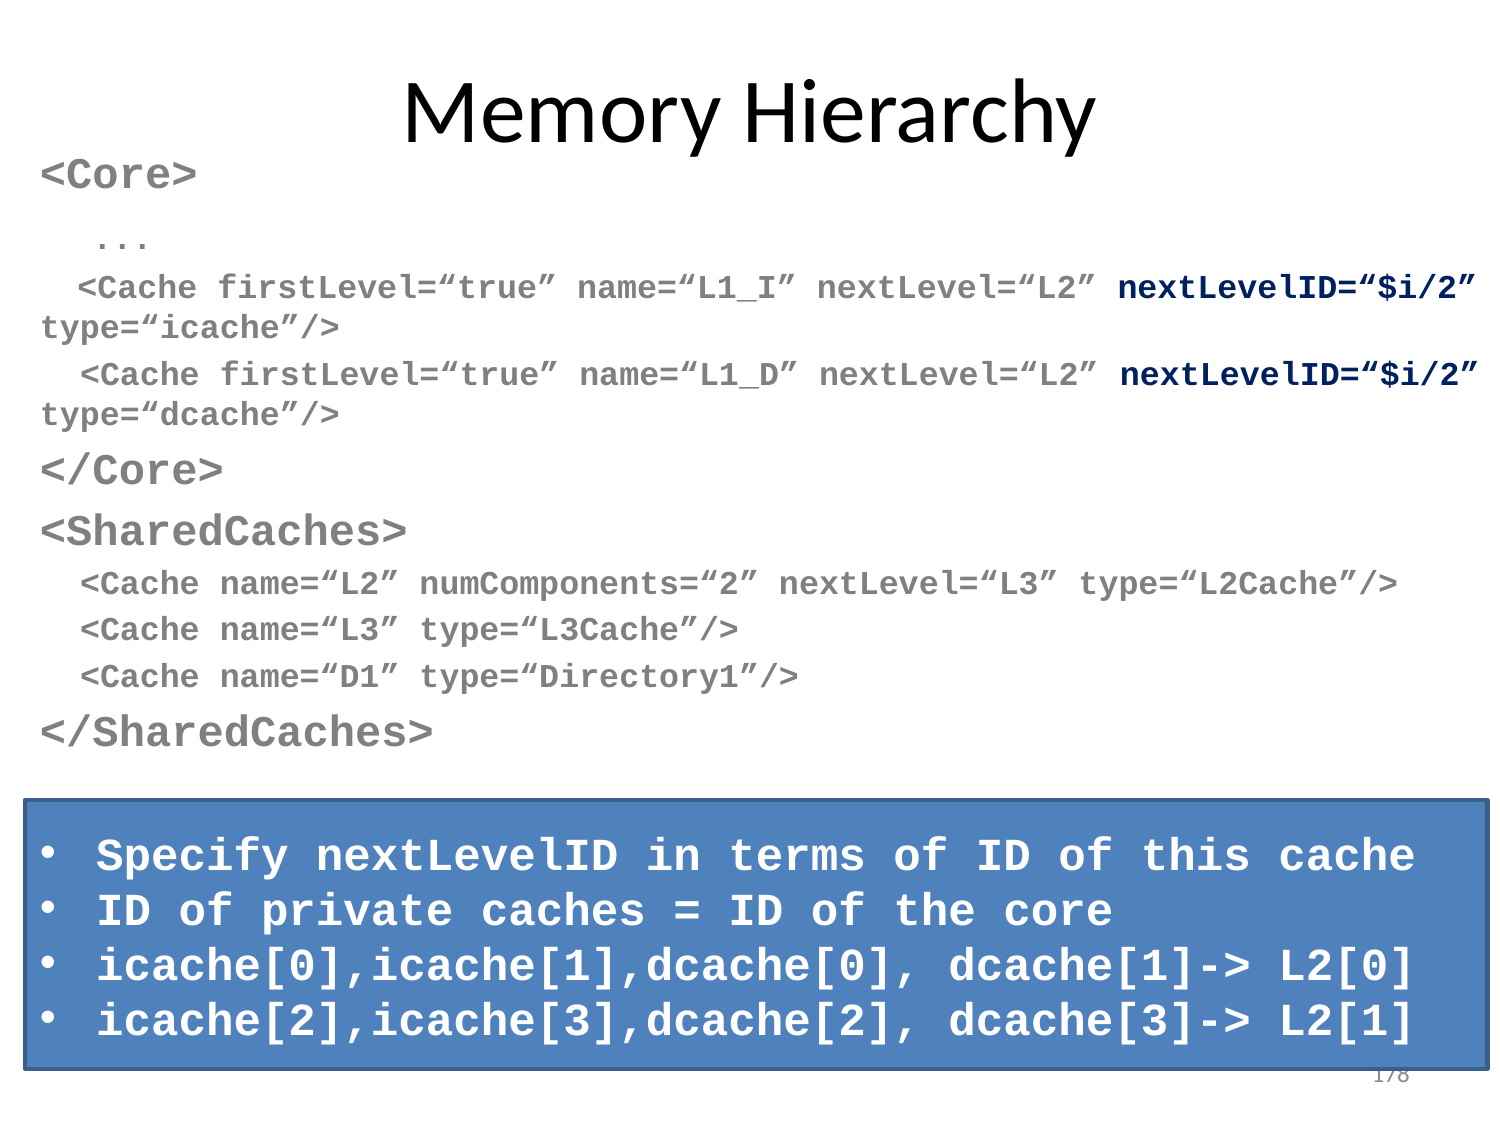

# Memory Hierarchy
<Core>
  ...
  <Cache firstLevel=“true” name=“L1_I” nextLevel=“L2” nextLevelID=“$i/2” type=“icache”/>
  <Cache firstLevel=“true” name=“L1_D” nextLevel=“L2” nextLevelID=“$i/2” type=“dcache”/>
</Core>
<SharedCaches>
  <Cache name=“L2” numComponents=“2” nextLevel=“L3” type=“L2Cache”/>
  <Cache name=“L3” type=“L3Cache”/>
  <Cache name=“D1” type=“Directory1”/>
</SharedCaches>
Specify nextLevelID in terms of ID of this cache
ID of private caches = ID of the core
icache[0],icache[1],dcache[0], dcache[1]-> L2[0]
icache[2],icache[3],dcache[2], dcache[3]-> L2[1]
178